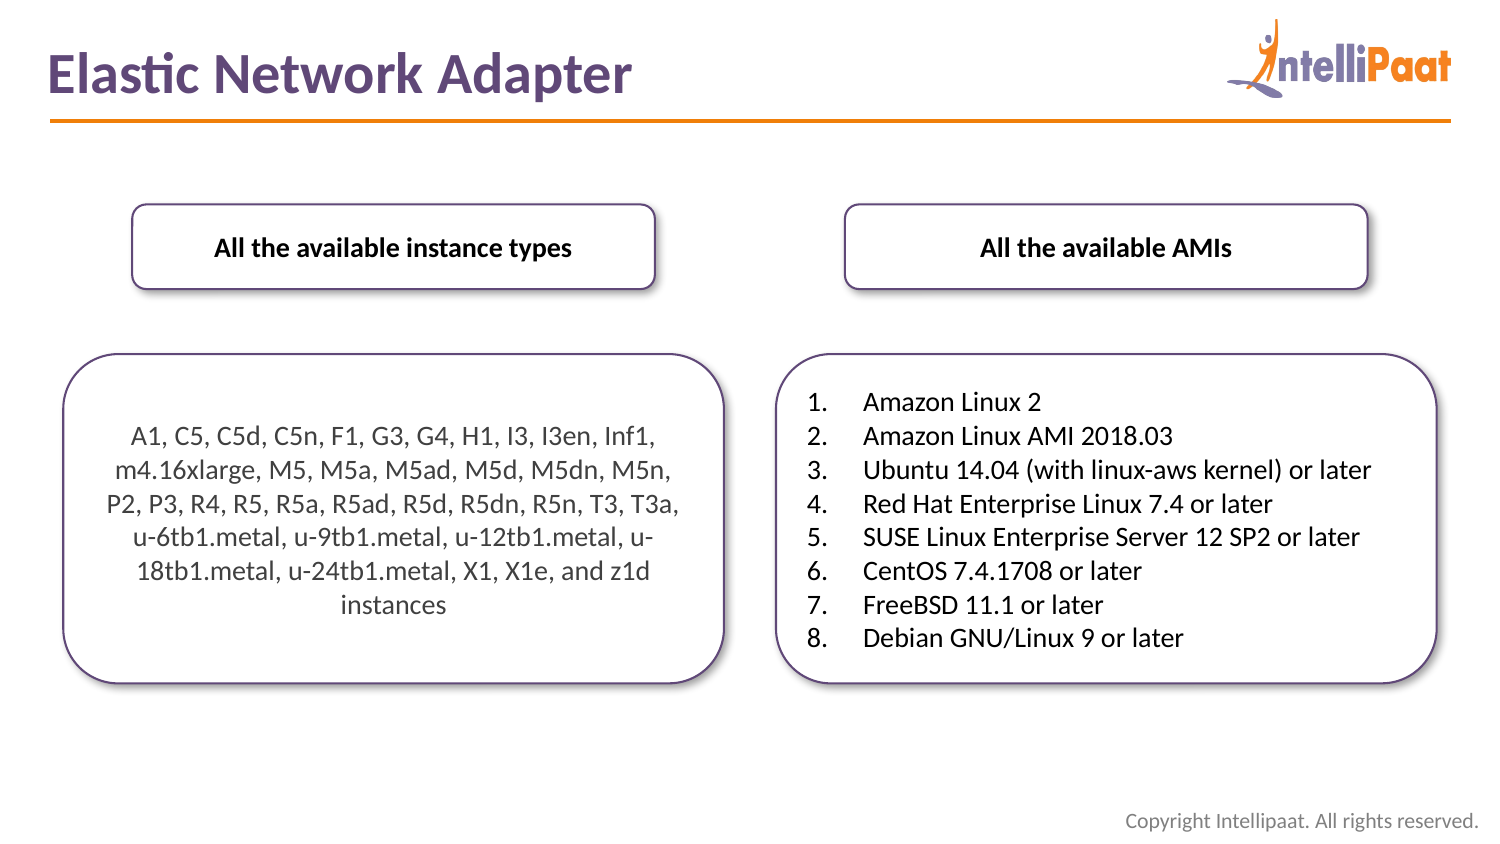

Elastic Network Adapter
All the available instance types
All the available AMIs
A1, C5, C5d, C5n, F1, G3, G4, H1, I3, I3en, Inf1, m4.16xlarge, M5, M5a, M5ad, M5d, M5dn, M5n, P2, P3, R4, R5, R5a, R5ad, R5d, R5dn, R5n, T3, T3a, u-6tb1.metal, u-9tb1.metal, u-12tb1.metal, u-18tb1.metal, u-24tb1.metal, X1, X1e, and z1d instances
Amazon Linux 2
Amazon Linux AMI 2018.03
Ubuntu 14.04 (with linux-aws kernel) or later
Red Hat Enterprise Linux 7.4 or later
SUSE Linux Enterprise Server 12 SP2 or later
CentOS 7.4.1708 or later
FreeBSD 11.1 or later
Debian GNU/Linux 9 or later